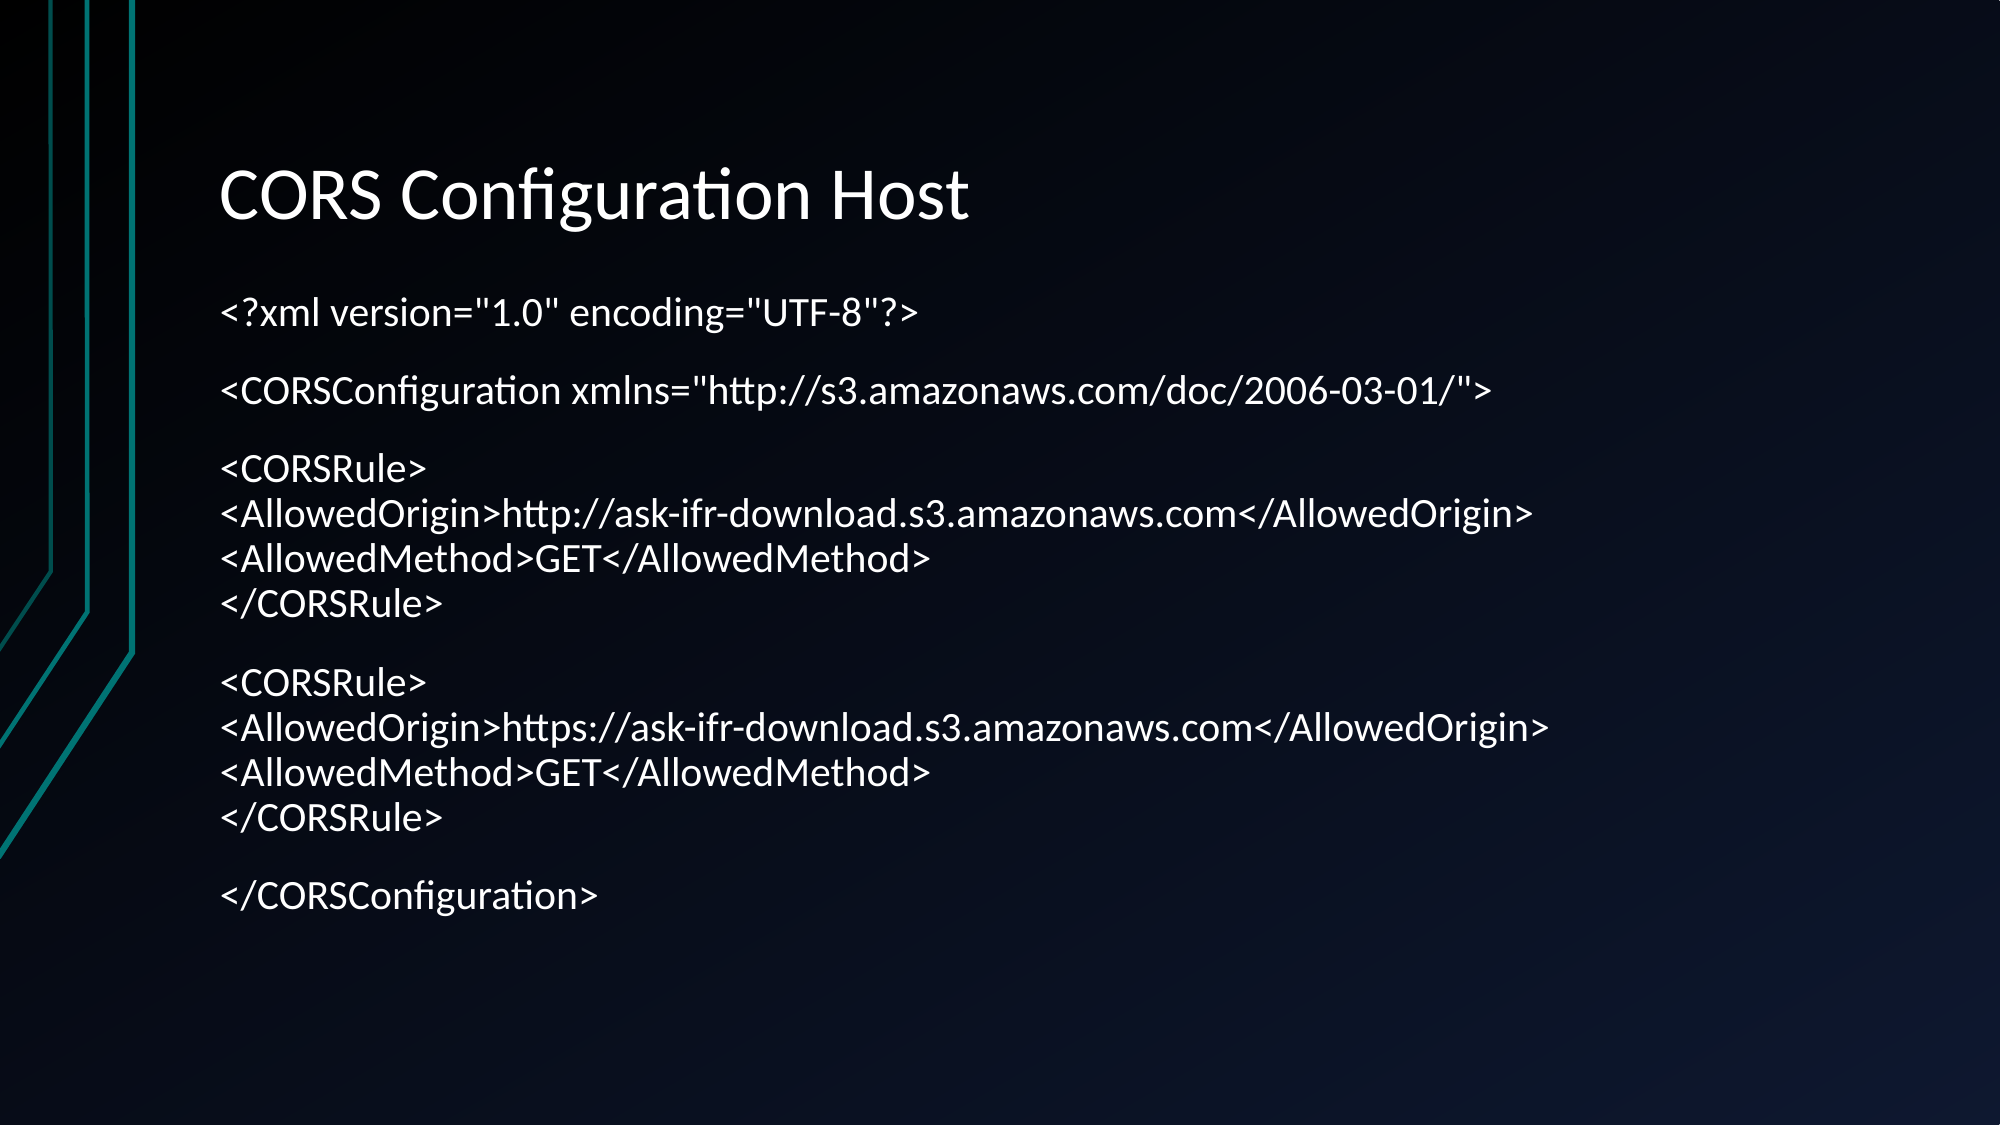

# CORS Configuration Host
<?xml version="1.0" encoding="UTF-8"?>
<CORSConfiguration xmlns="http://s3.amazonaws.com/doc/2006-03-01/">
<CORSRule>
<AllowedOrigin>http://ask-ifr-download.s3.amazonaws.com</AllowedOrigin>    <AllowedMethod>GET</AllowedMethod>
</CORSRule>
<CORSRule>
<AllowedOrigin>https://ask-ifr-download.s3.amazonaws.com</AllowedOrigin>    <AllowedMethod>GET</AllowedMethod>
</CORSRule>
</CORSConfiguration>